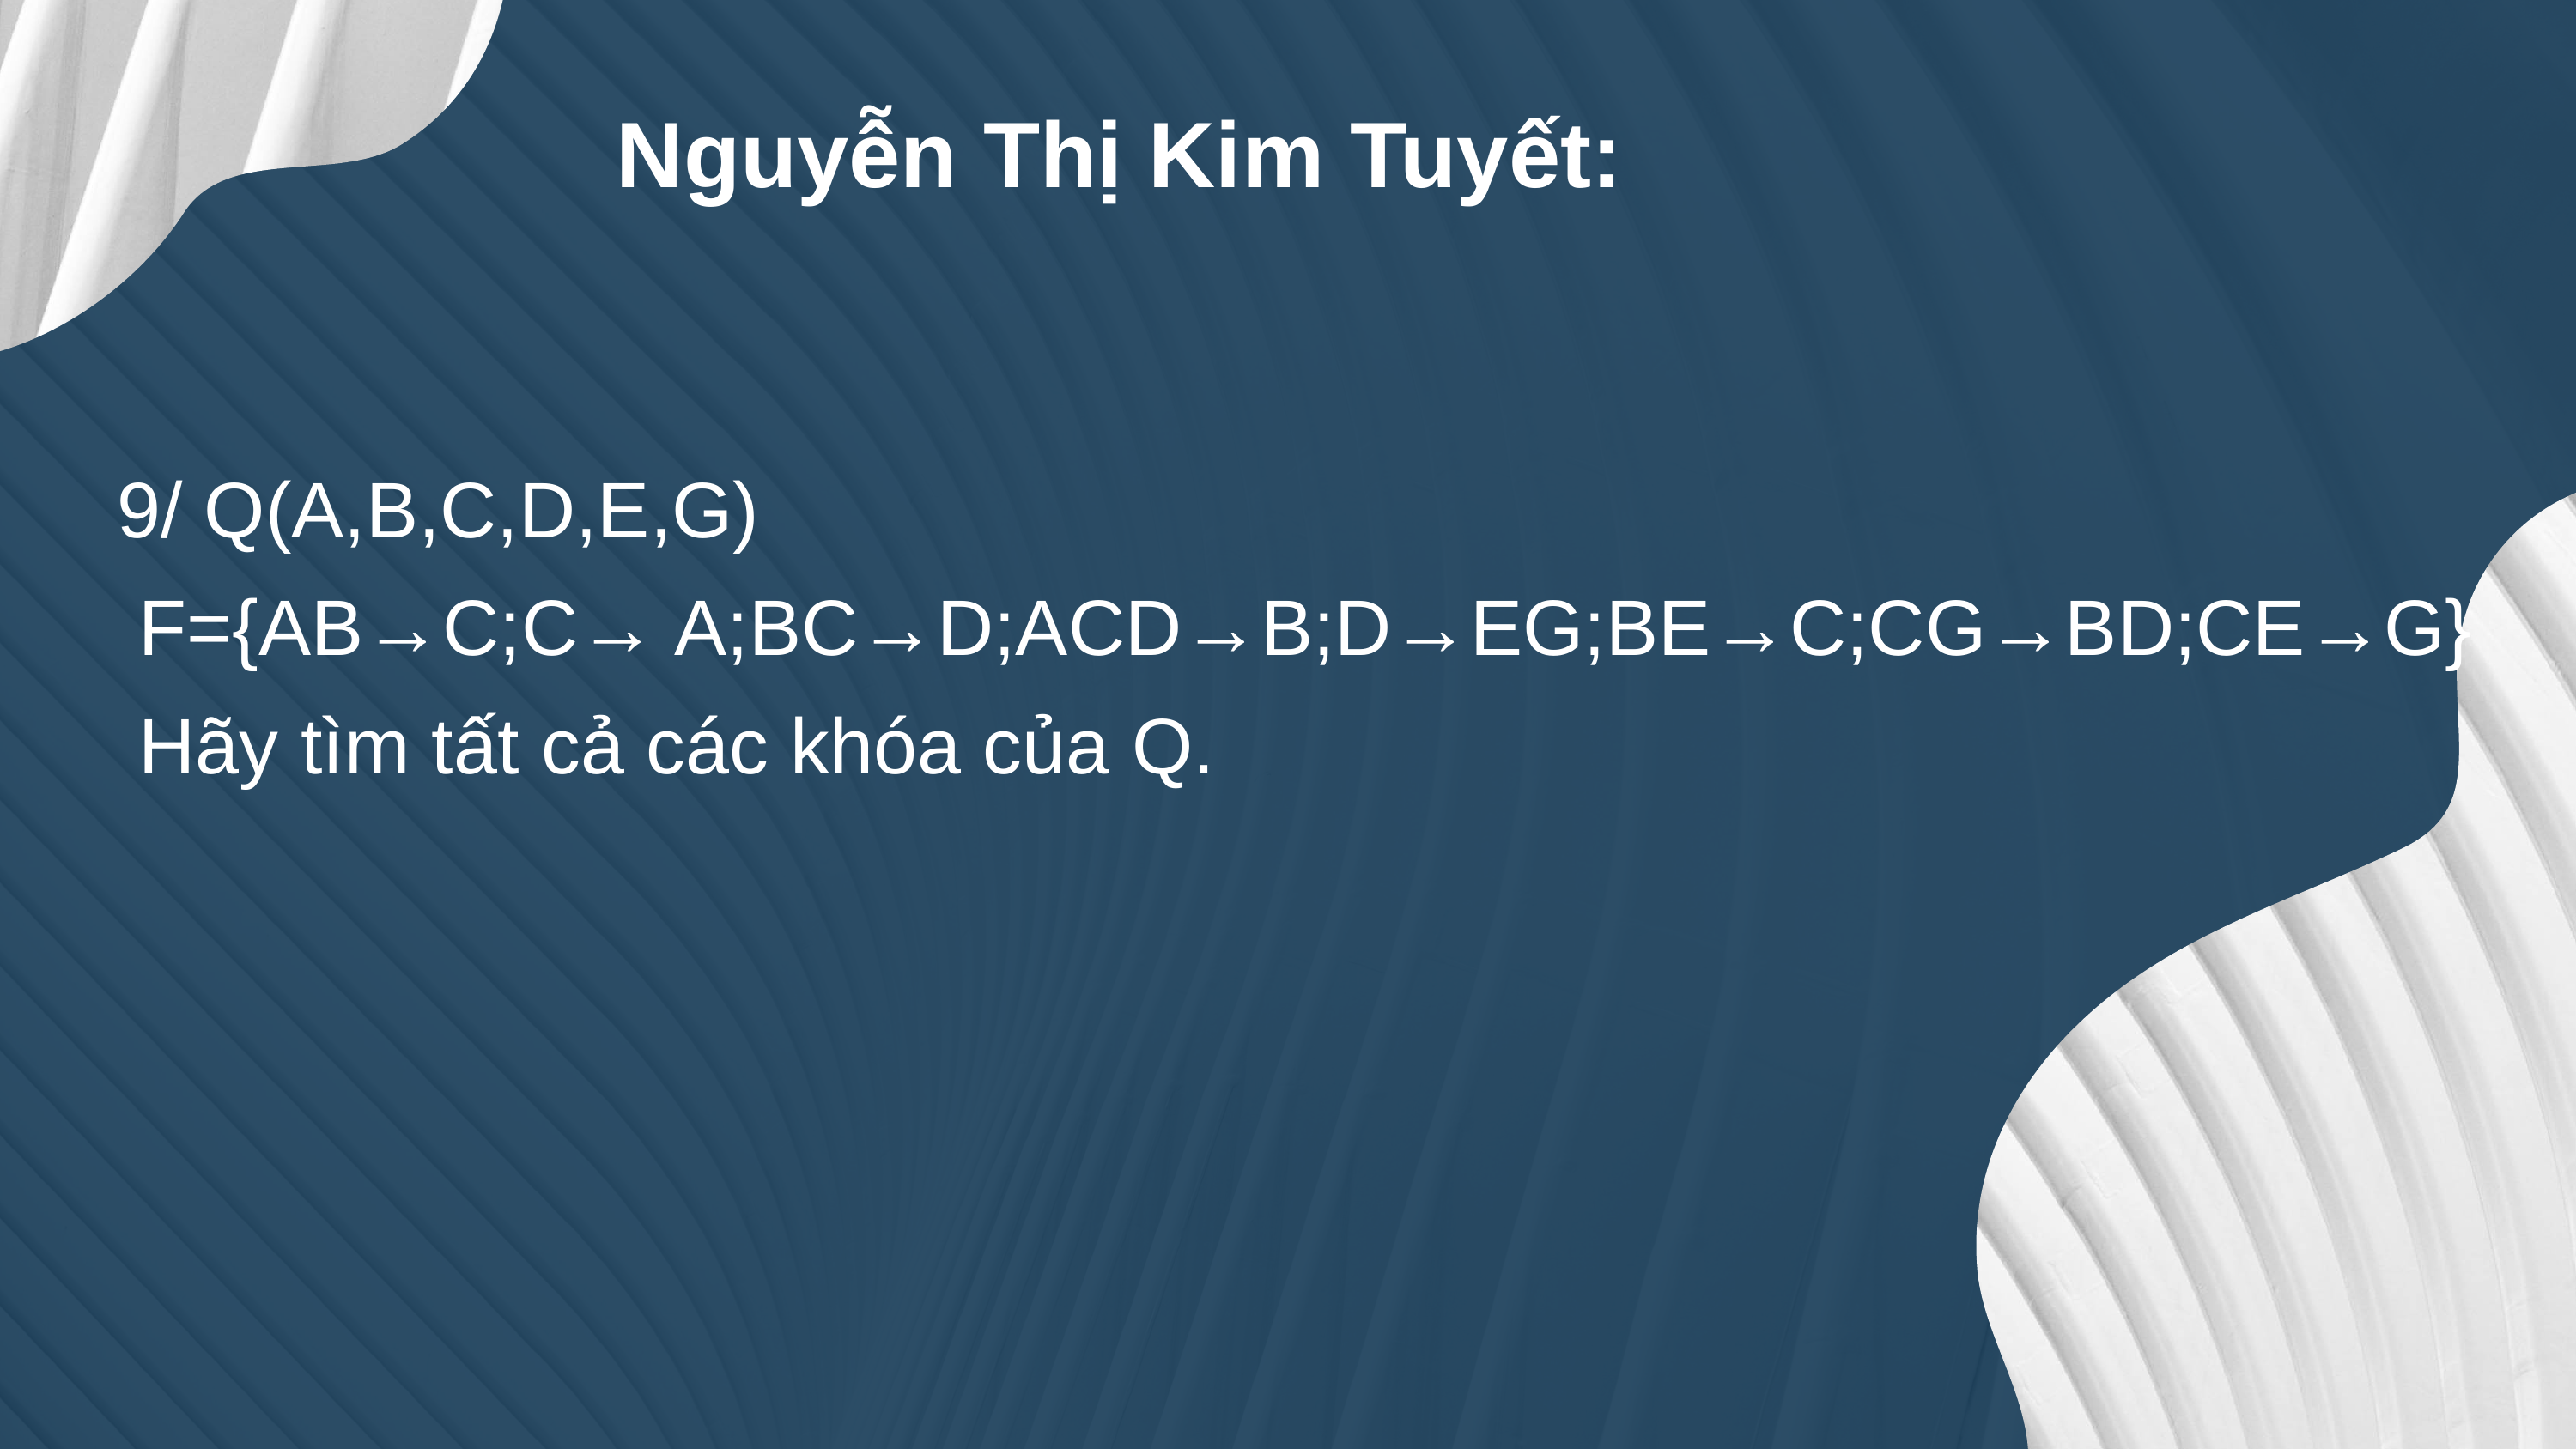

Nguyễn Thị Kim Tuyết:
9/ Q(A,B,C,D,E,G)
 F={AB→C;C→ A;BC→D;ACD→B;D→EG;BE→C;CG→BD;CE→G}
 Hãy tìm tất cả các khóa của Q.